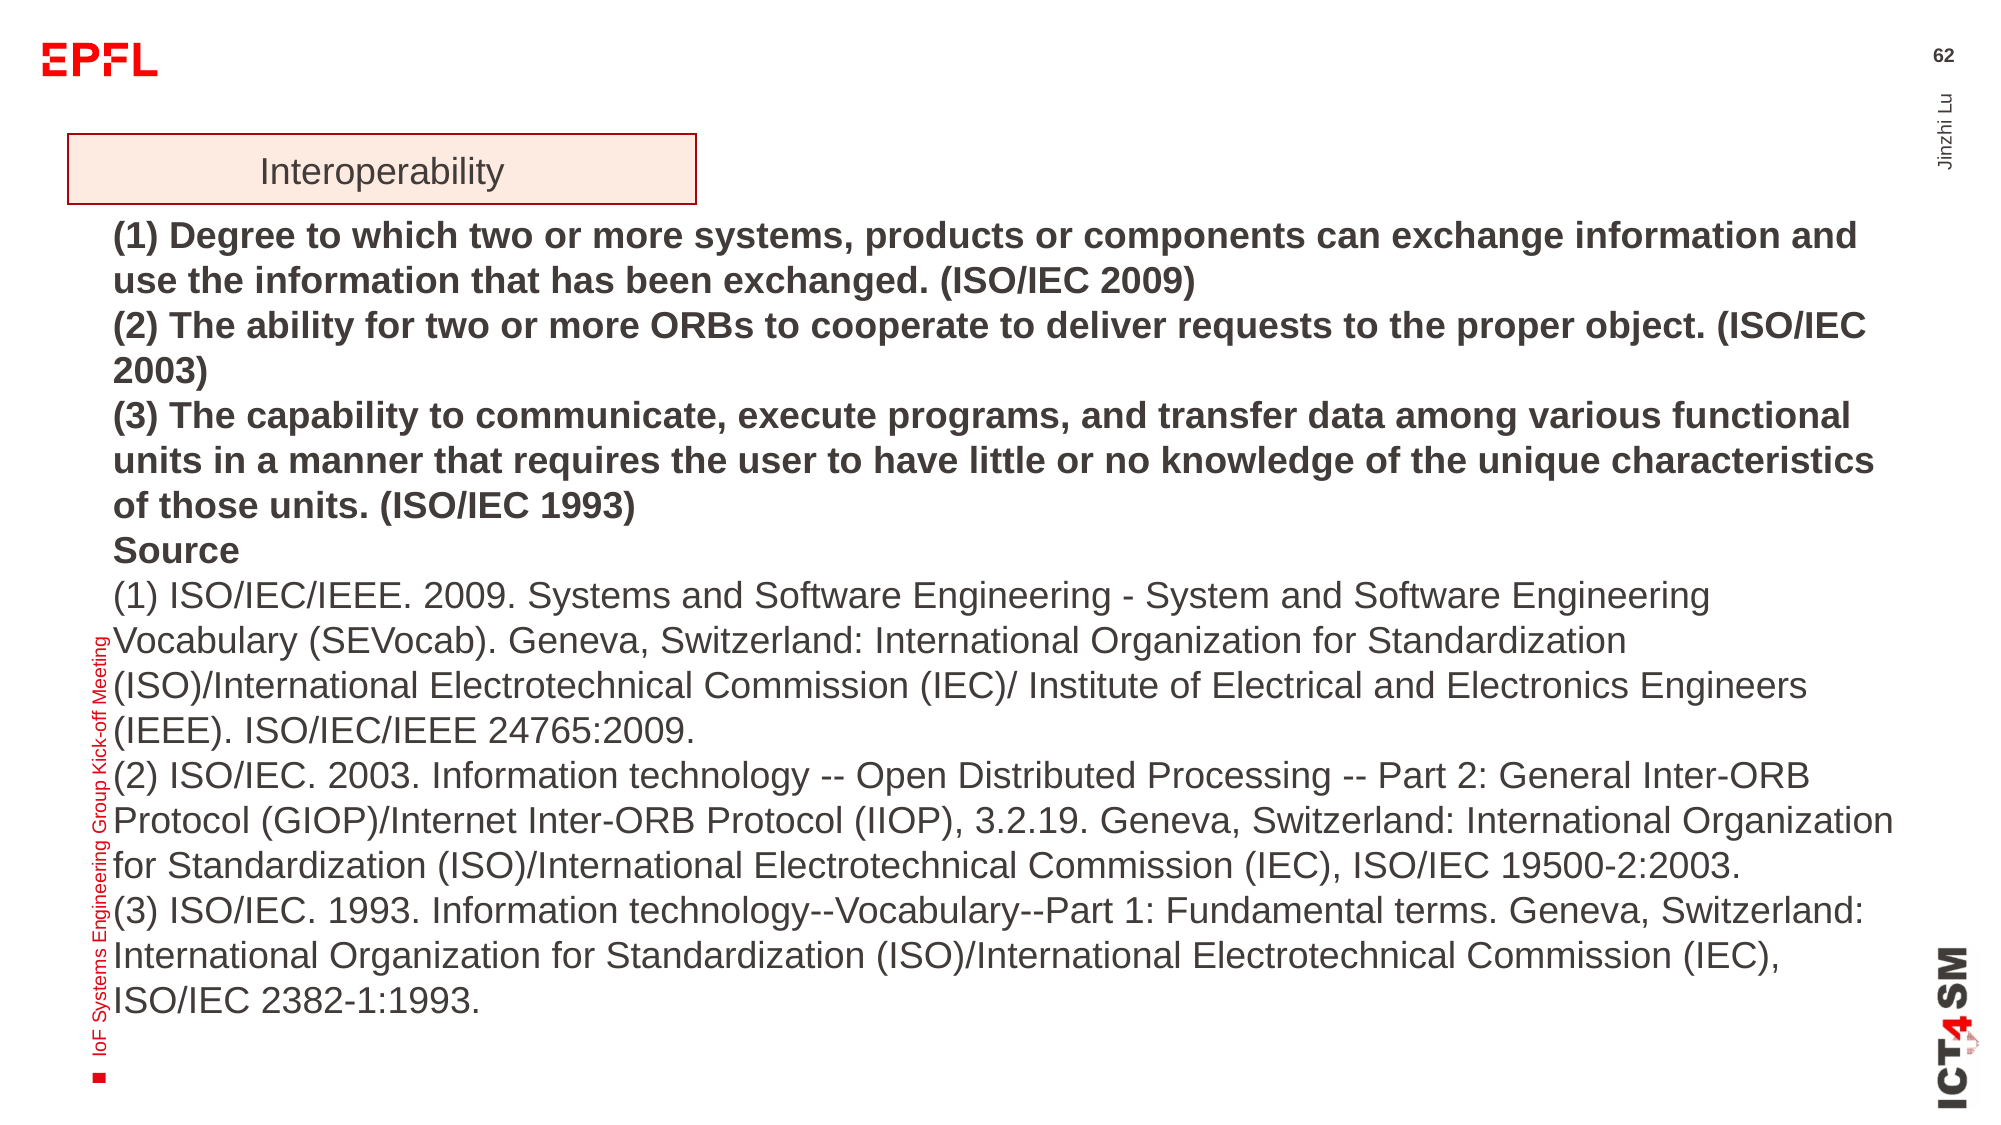

62
Interoperability
(1) Degree to which two or more systems, products or components can exchange information and use the information that has been exchanged. (ISO/IEC 2009)
(2) The ability for two or more ORBs to cooperate to deliver requests to the proper object. (ISO/IEC 2003)
(3) The capability to communicate, execute programs, and transfer data among various functional units in a manner that requires the user to have little or no knowledge of the unique characteristics of those units. (ISO/IEC 1993)
Source
(1) ISO/IEC/IEEE. 2009. Systems and Software Engineering - System and Software Engineering Vocabulary (SEVocab). Geneva, Switzerland: International Organization for Standardization (ISO)/International Electrotechnical Commission (IEC)/ Institute of Electrical and Electronics Engineers (IEEE). ISO/IEC/IEEE 24765:2009.
(2) ISO/IEC. 2003. Information technology -- Open Distributed Processing -- Part 2: General Inter-ORB Protocol (GIOP)/Internet Inter-ORB Protocol (IIOP), 3.2.19. Geneva, Switzerland: International Organization for Standardization (ISO)/International Electrotechnical Commission (IEC), ISO/IEC 19500-2:2003.
(3) ISO/IEC. 1993. Information technology--Vocabulary--Part 1: Fundamental terms. Geneva, Switzerland: International Organization for Standardization (ISO)/International Electrotechnical Commission (IEC), ISO/IEC 2382-1:1993.
Jinzhi Lu
IoF Systems Engineering Group Kick-off Meeting